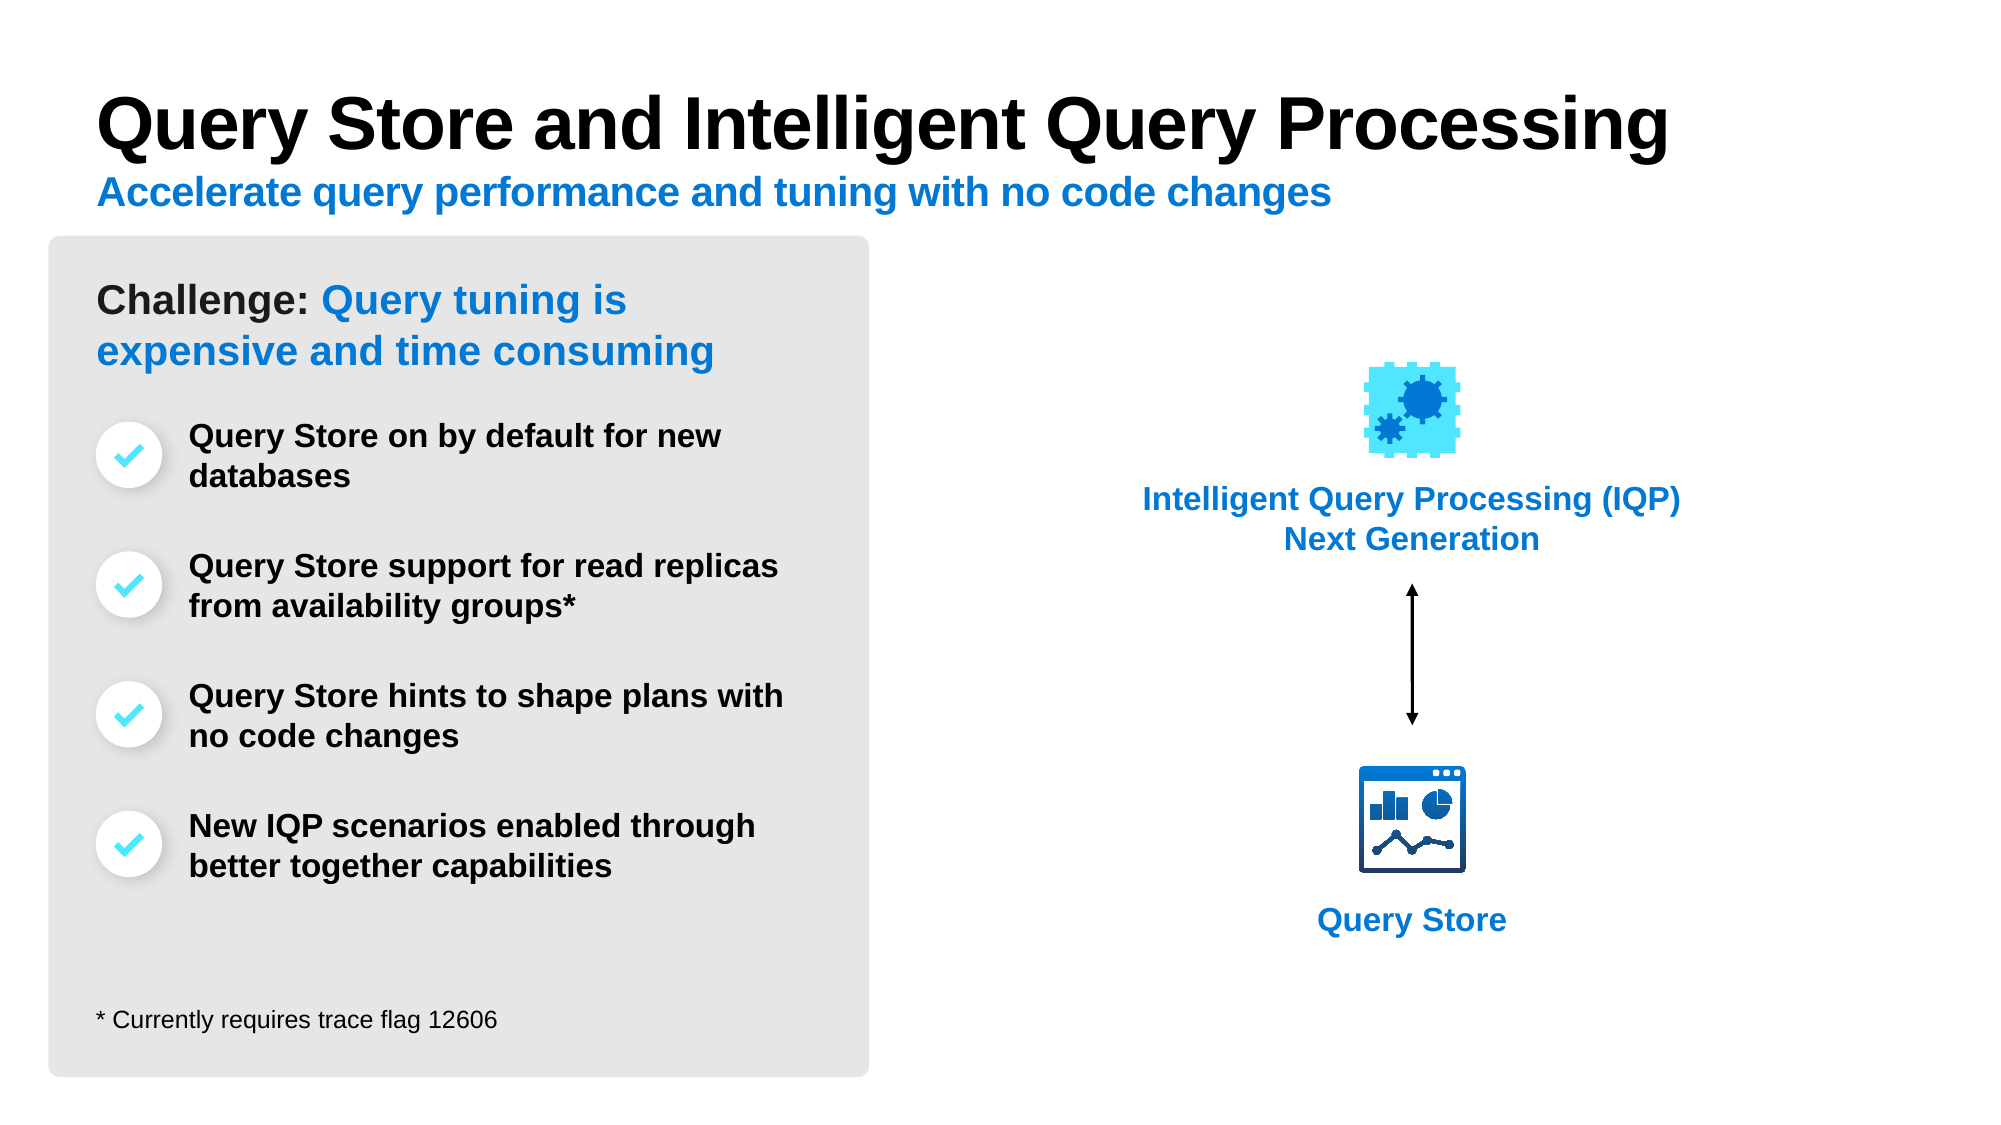

# Query Store and Intelligent Query Processing Accelerate query performance and tuning with no code changes

Challenge: Query tuning is expensive and time consuming

Query Store on by default for new databases
Query Store support for read replicas from availability groups*
Query Store hints to shape plans with no code changes
New IQP scenarios enabled through better together capabilities

Intelligent Query Processing (IQP)
Next Generation

Query Store
* Currently requires trace flag 12606